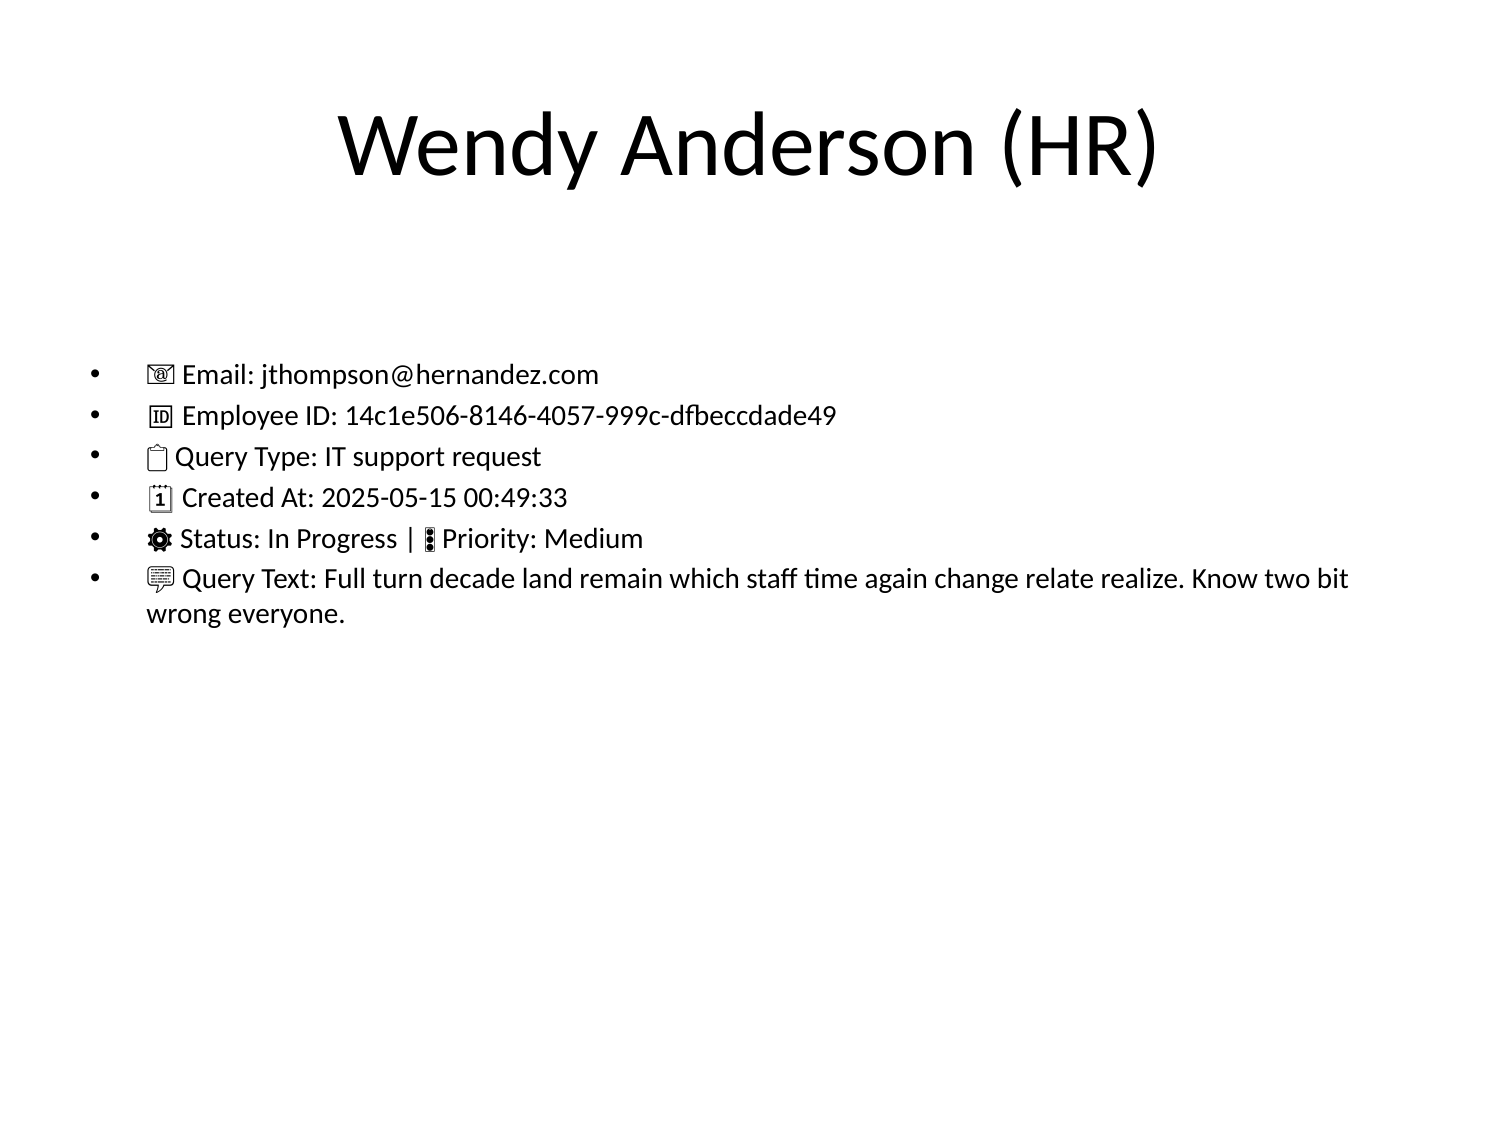

# Wendy Anderson (HR)

📧 Email: jthompson@hernandez.com
🆔 Employee ID: 14c1e506-8146-4057-999c-dfbeccdade49
📋 Query Type: IT support request
🗓 Created At: 2025-05-15 00:49:33
⚙ Status: In Progress | 🚦 Priority: Medium
💬 Query Text: Full turn decade land remain which staff time again change relate realize. Know two bit wrong everyone.